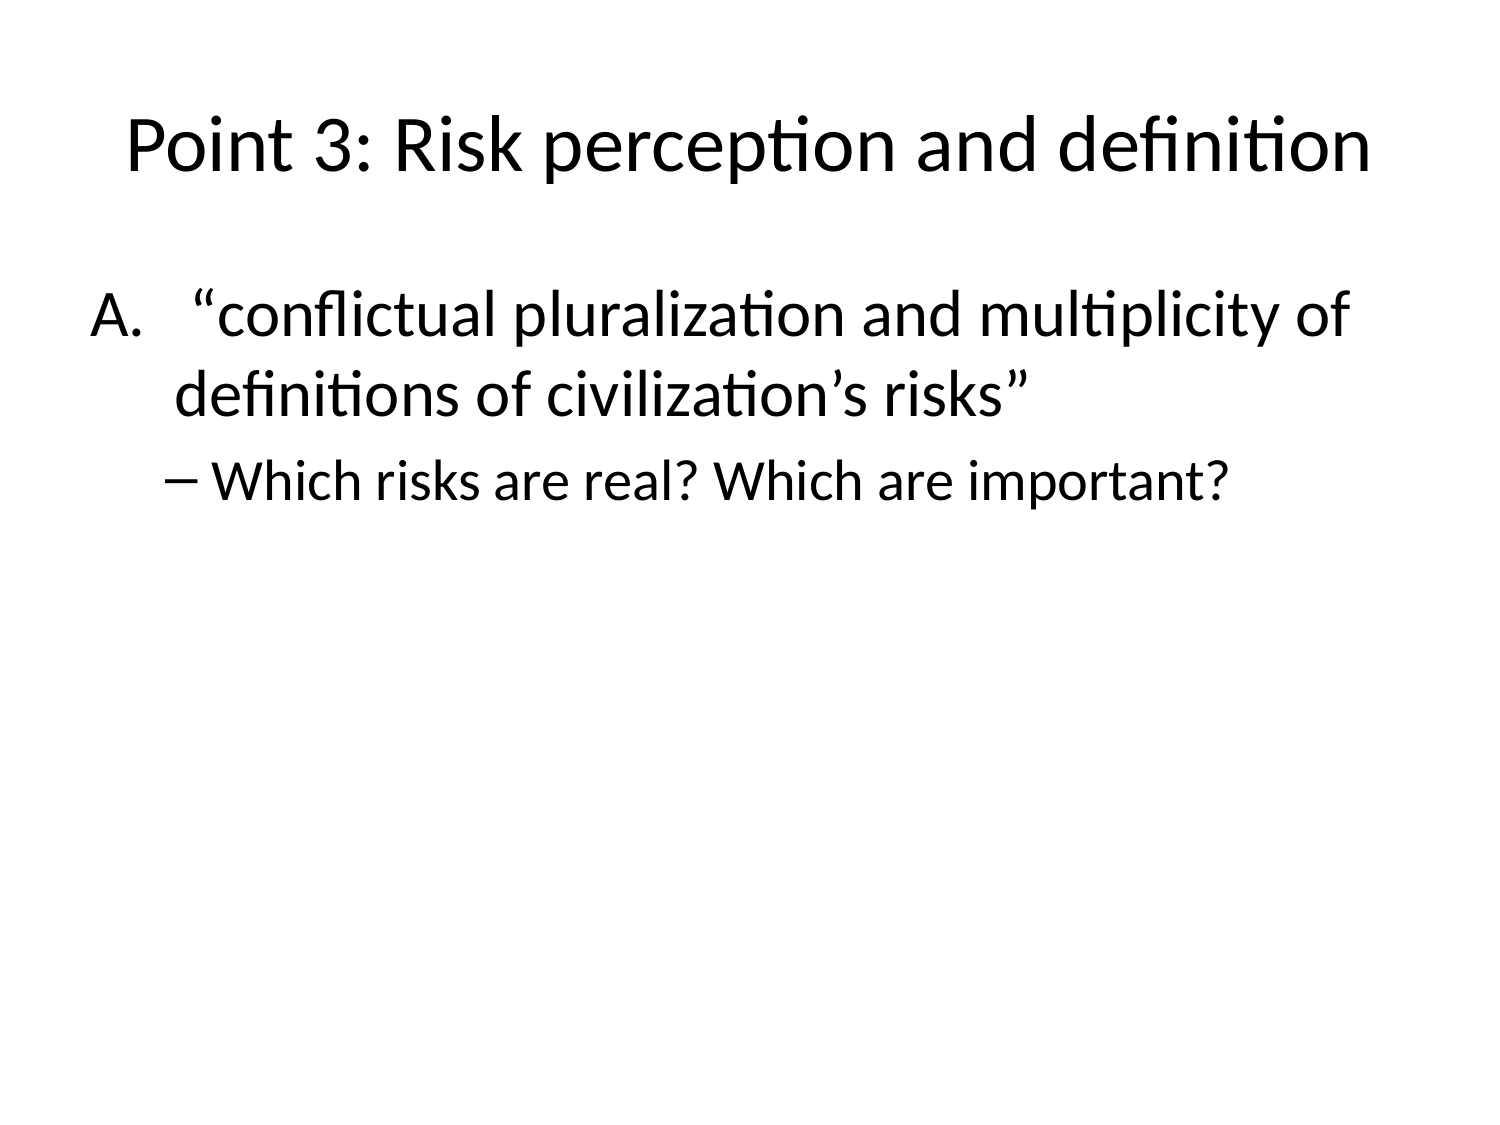

# Point 3: Risk perception and definition
 “conflictual pluralization and multiplicity of definitions of civilization’s risks”
Which risks are real? Which are important?